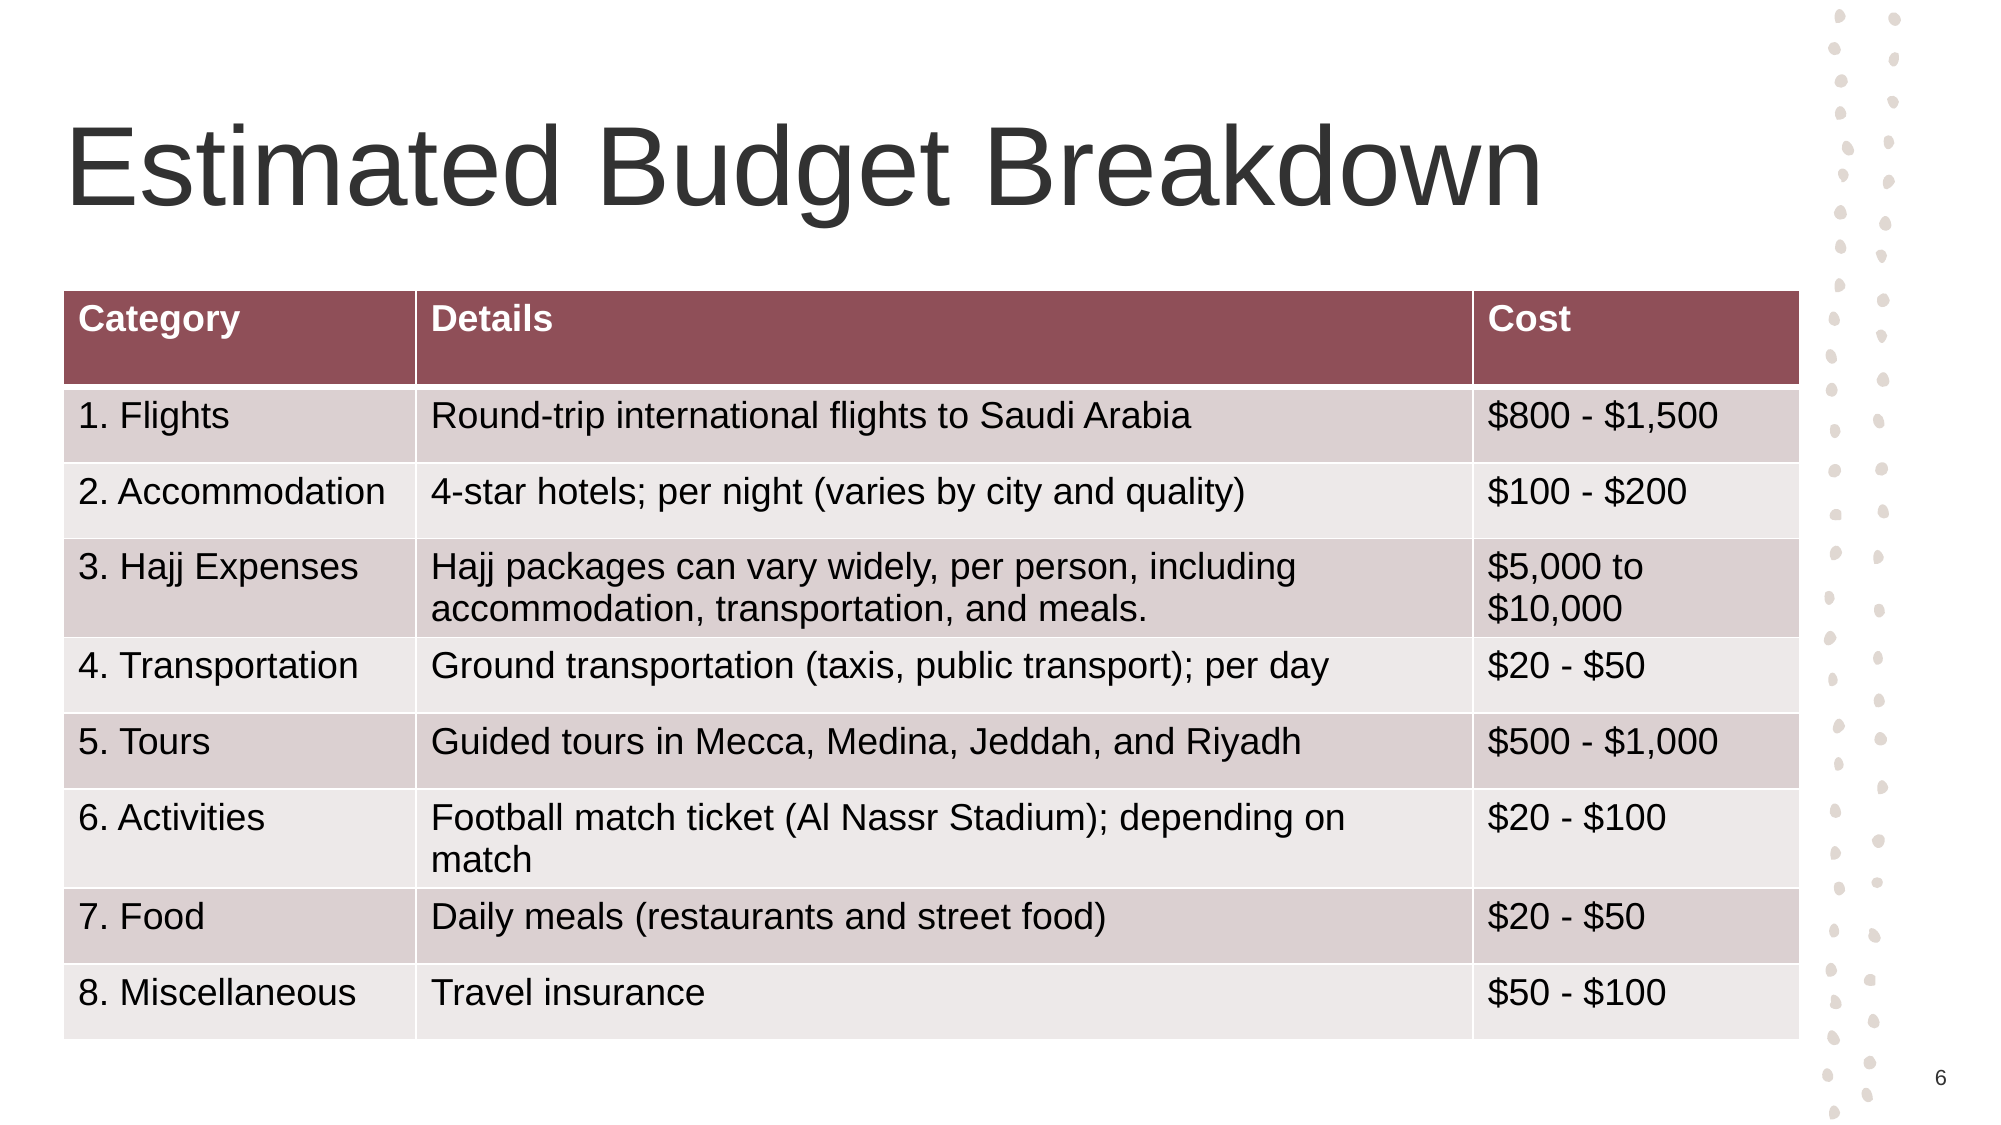

# Estimated Budget Breakdown
| Category | Details | Cost |
| --- | --- | --- |
| 1. Flights | Round-trip international flights to Saudi Arabia | $800 - $1,500 |
| 2. Accommodation | 4-star hotels; per night (varies by city and quality) | $100 - $200 |
| 3. Hajj Expenses | Hajj packages can vary widely, per person, including accommodation, transportation, and meals. | $5,000 to $10,000 |
| 4. Transportation | Ground transportation (taxis, public transport); per day | $20 - $50 |
| 5. Tours | Guided tours in Mecca, Medina, Jeddah, and Riyadh | $500 - $1,000 |
| 6. Activities | Football match ticket (Al Nassr Stadium); depending on match | $20 - $100 |
| 7. Food | Daily meals (restaurants and street food) | $20 - $50 |
| 8. Miscellaneous | Travel insurance | $50 - $100 |
6